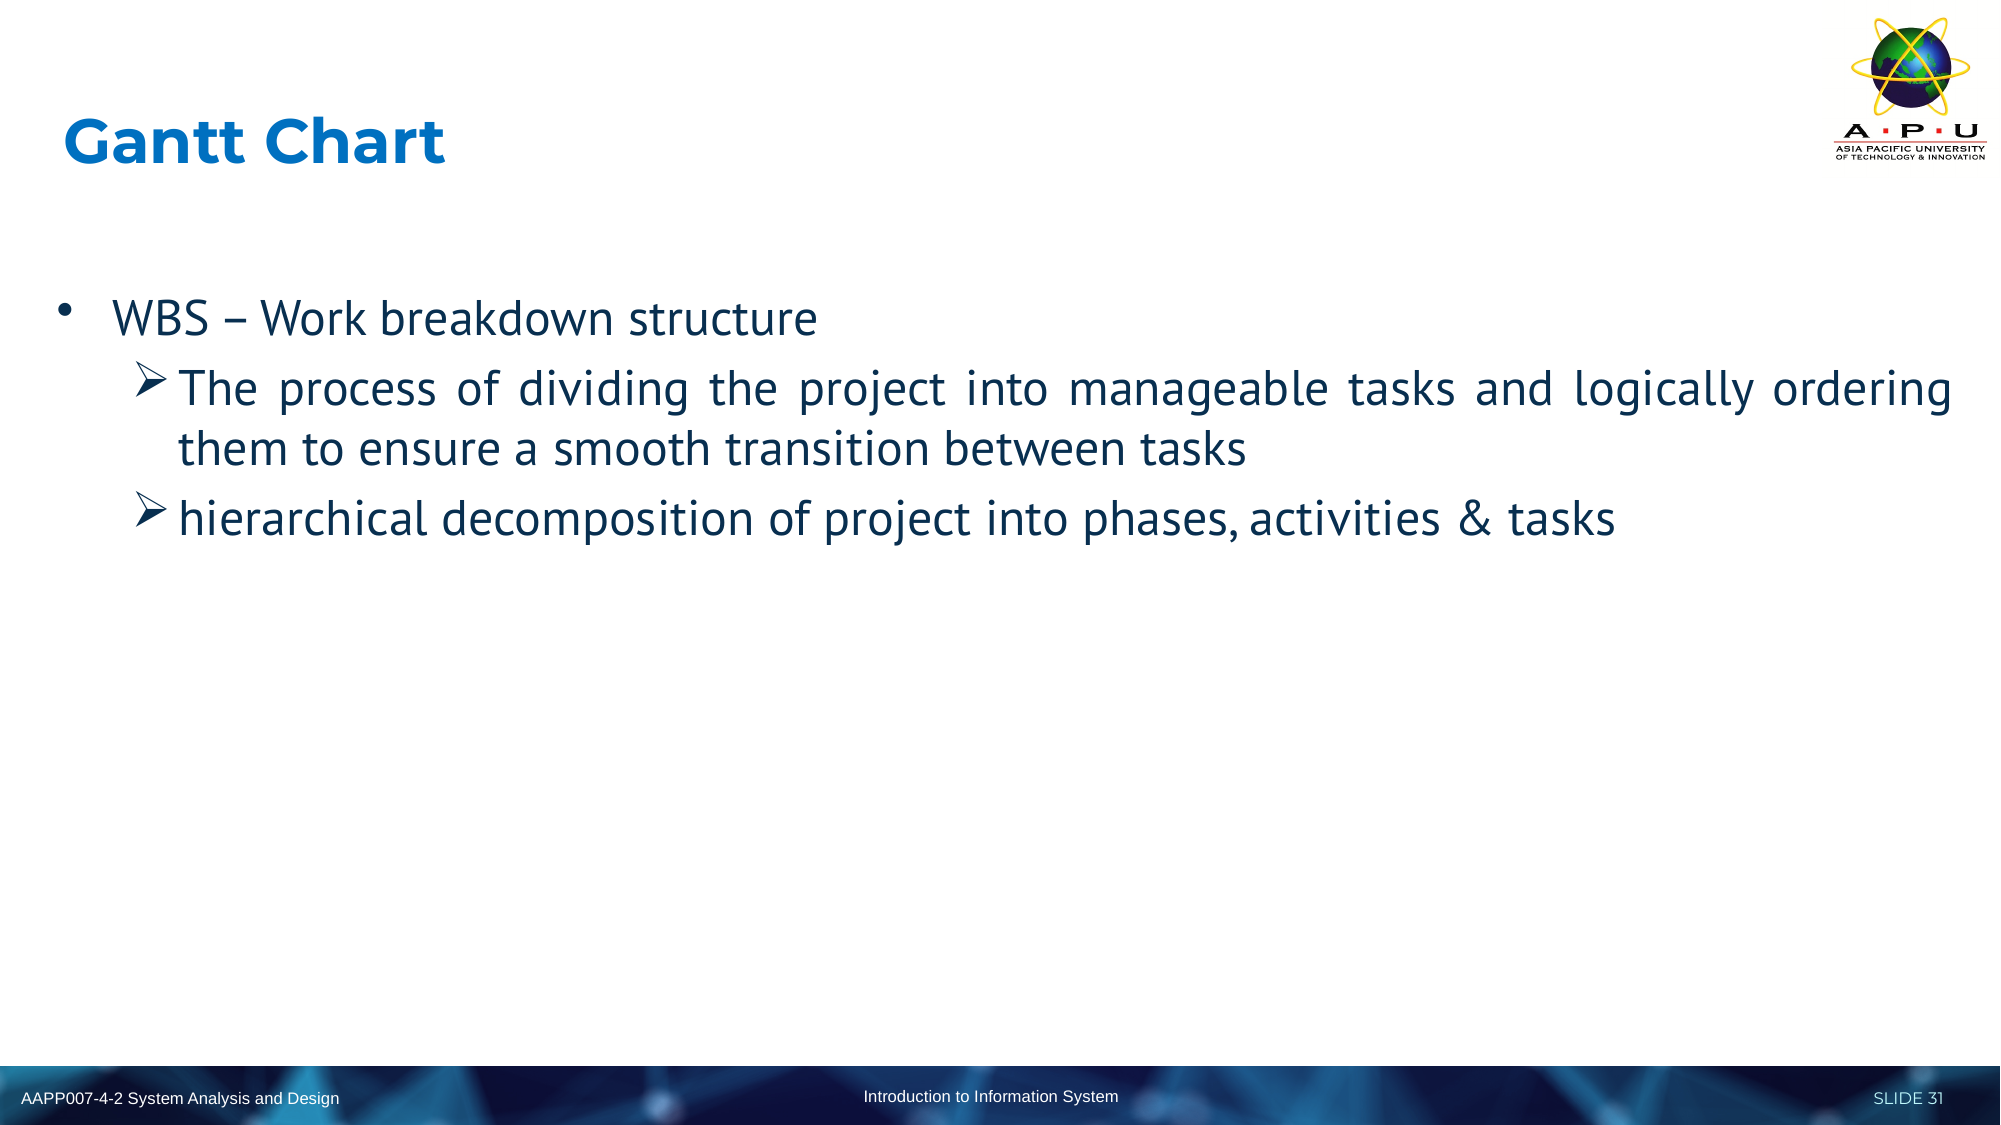

# Gantt Chart
WBS – Work breakdown structure
The process of dividing the project into manageable tasks and logically ordering them to ensure a smooth transition between tasks
hierarchical decomposition of project into phases, activities & tasks